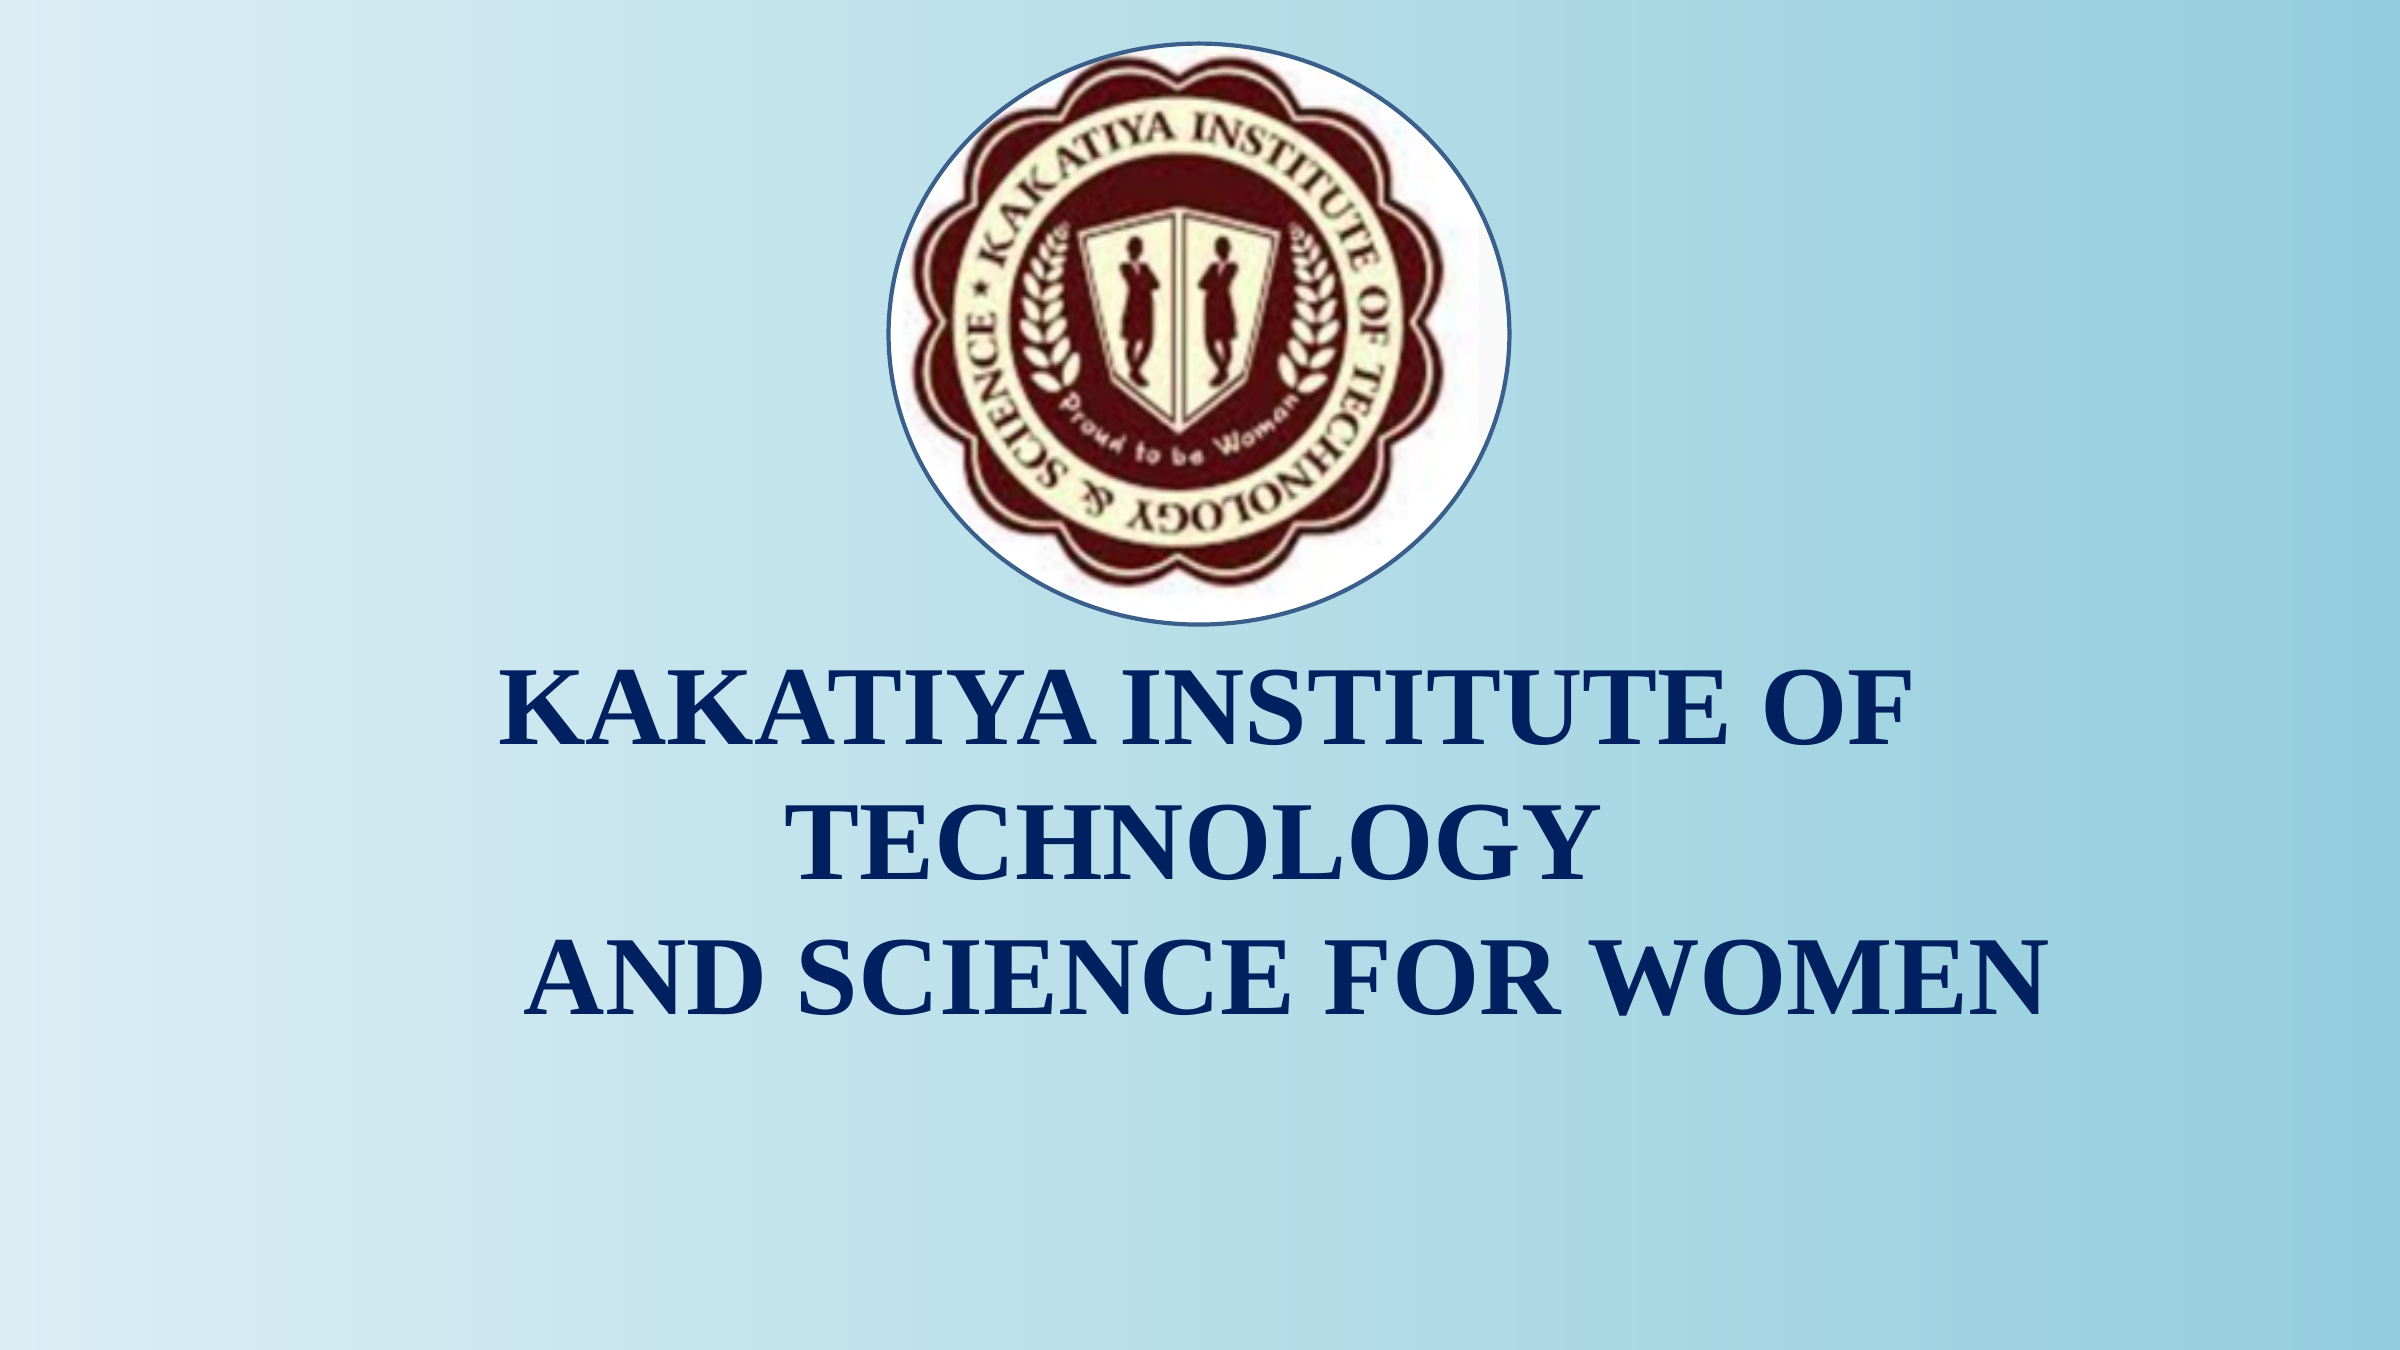

KAKATIYA INSTITUTE OF TECHNOLOGY
      AND SCIENCE FOR WOMEN